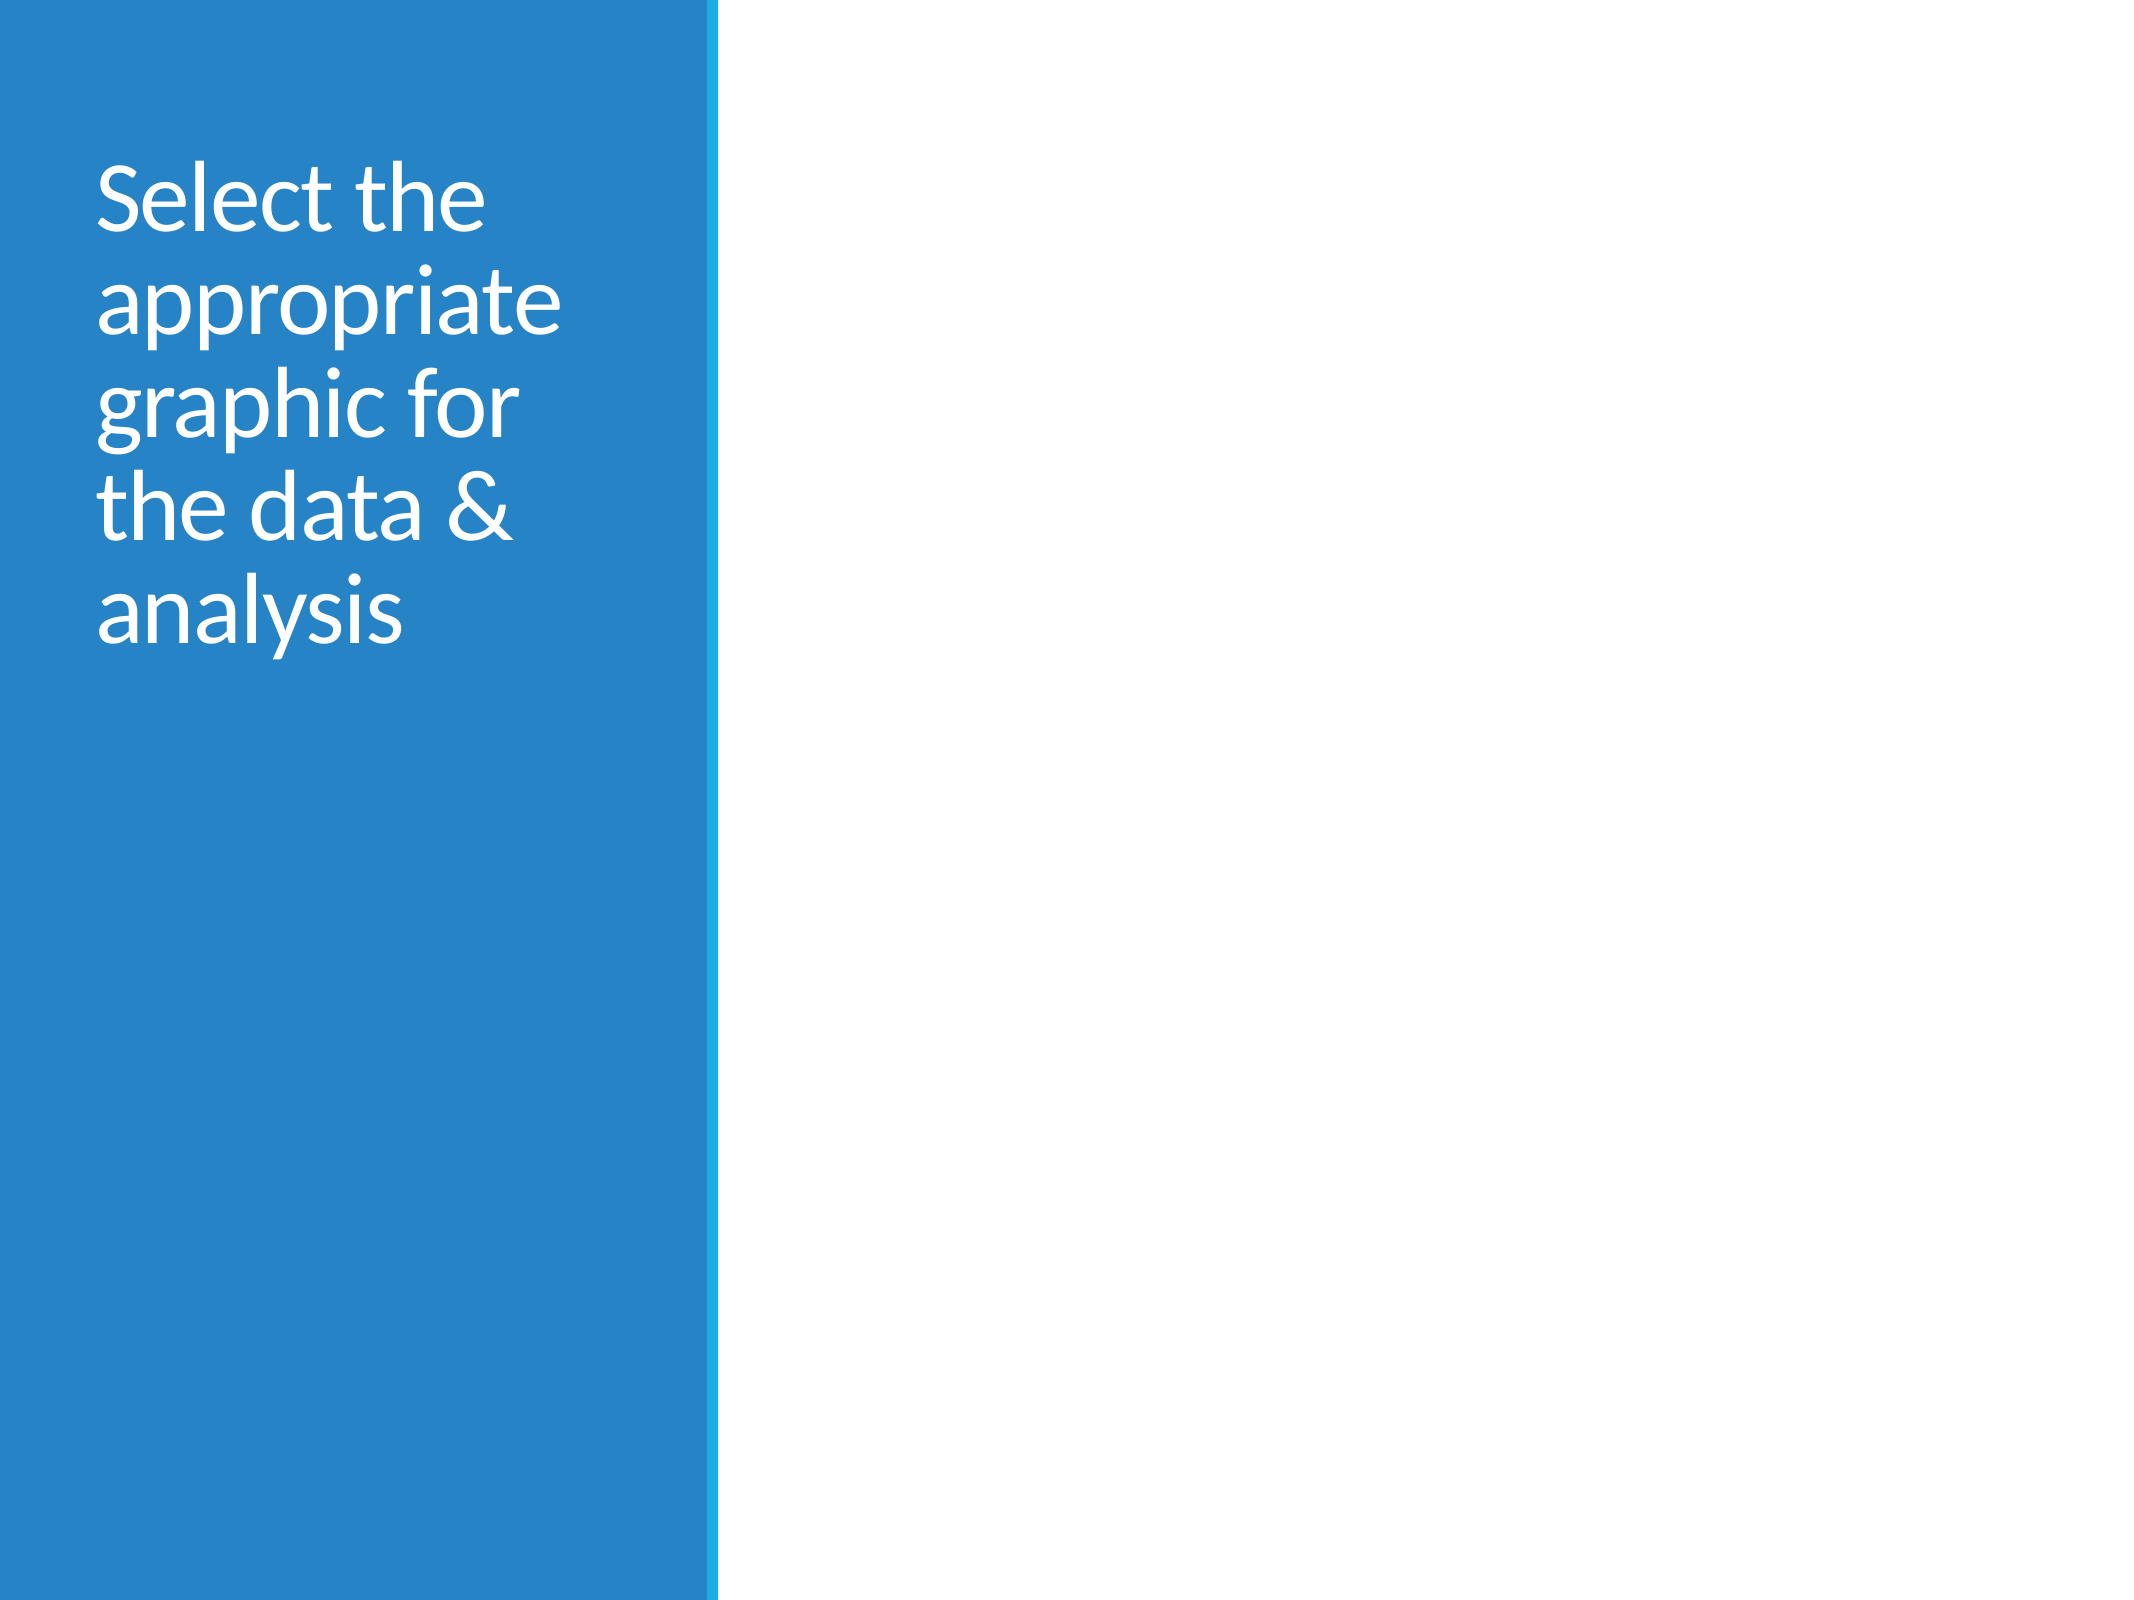

# Select the appropriate graphic for the data & analysis